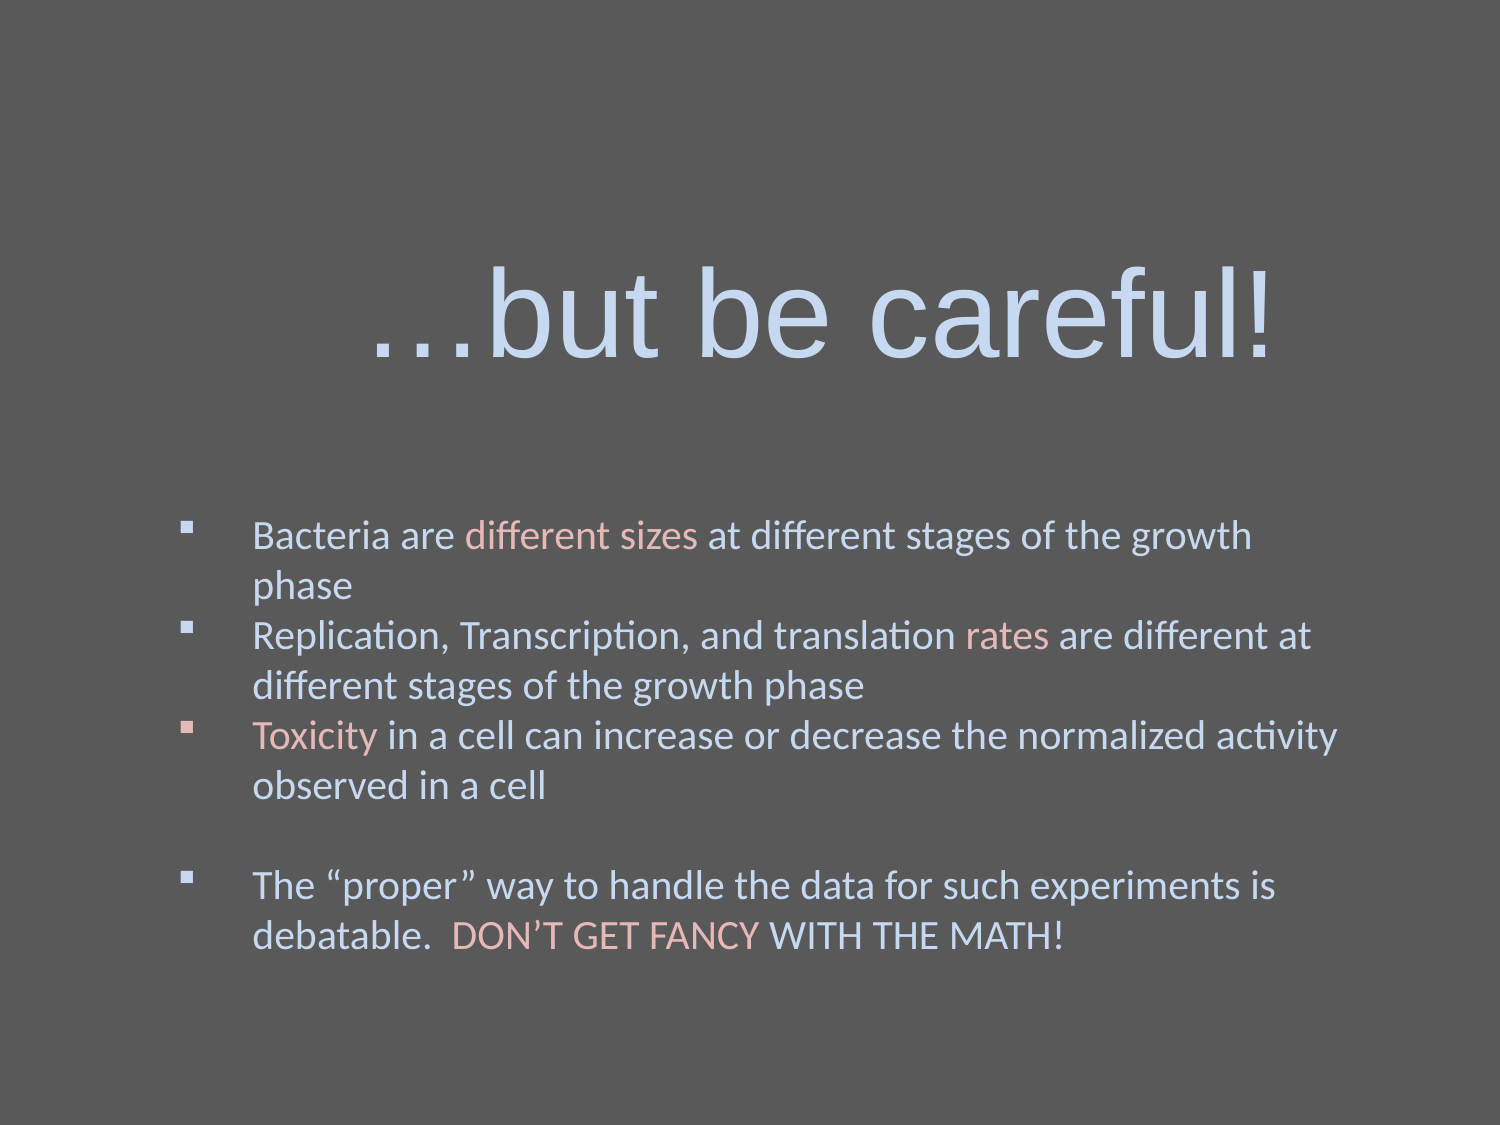

…but be careful!
Bacteria are different sizes at different stages of the growth phase
Replication, Transcription, and translation rates are different at different stages of the growth phase
Toxicity in a cell can increase or decrease the normalized activity observed in a cell

The “proper” way to handle the data for such experiments is debatable.  DON’T GET FANCY WITH THE MATH!